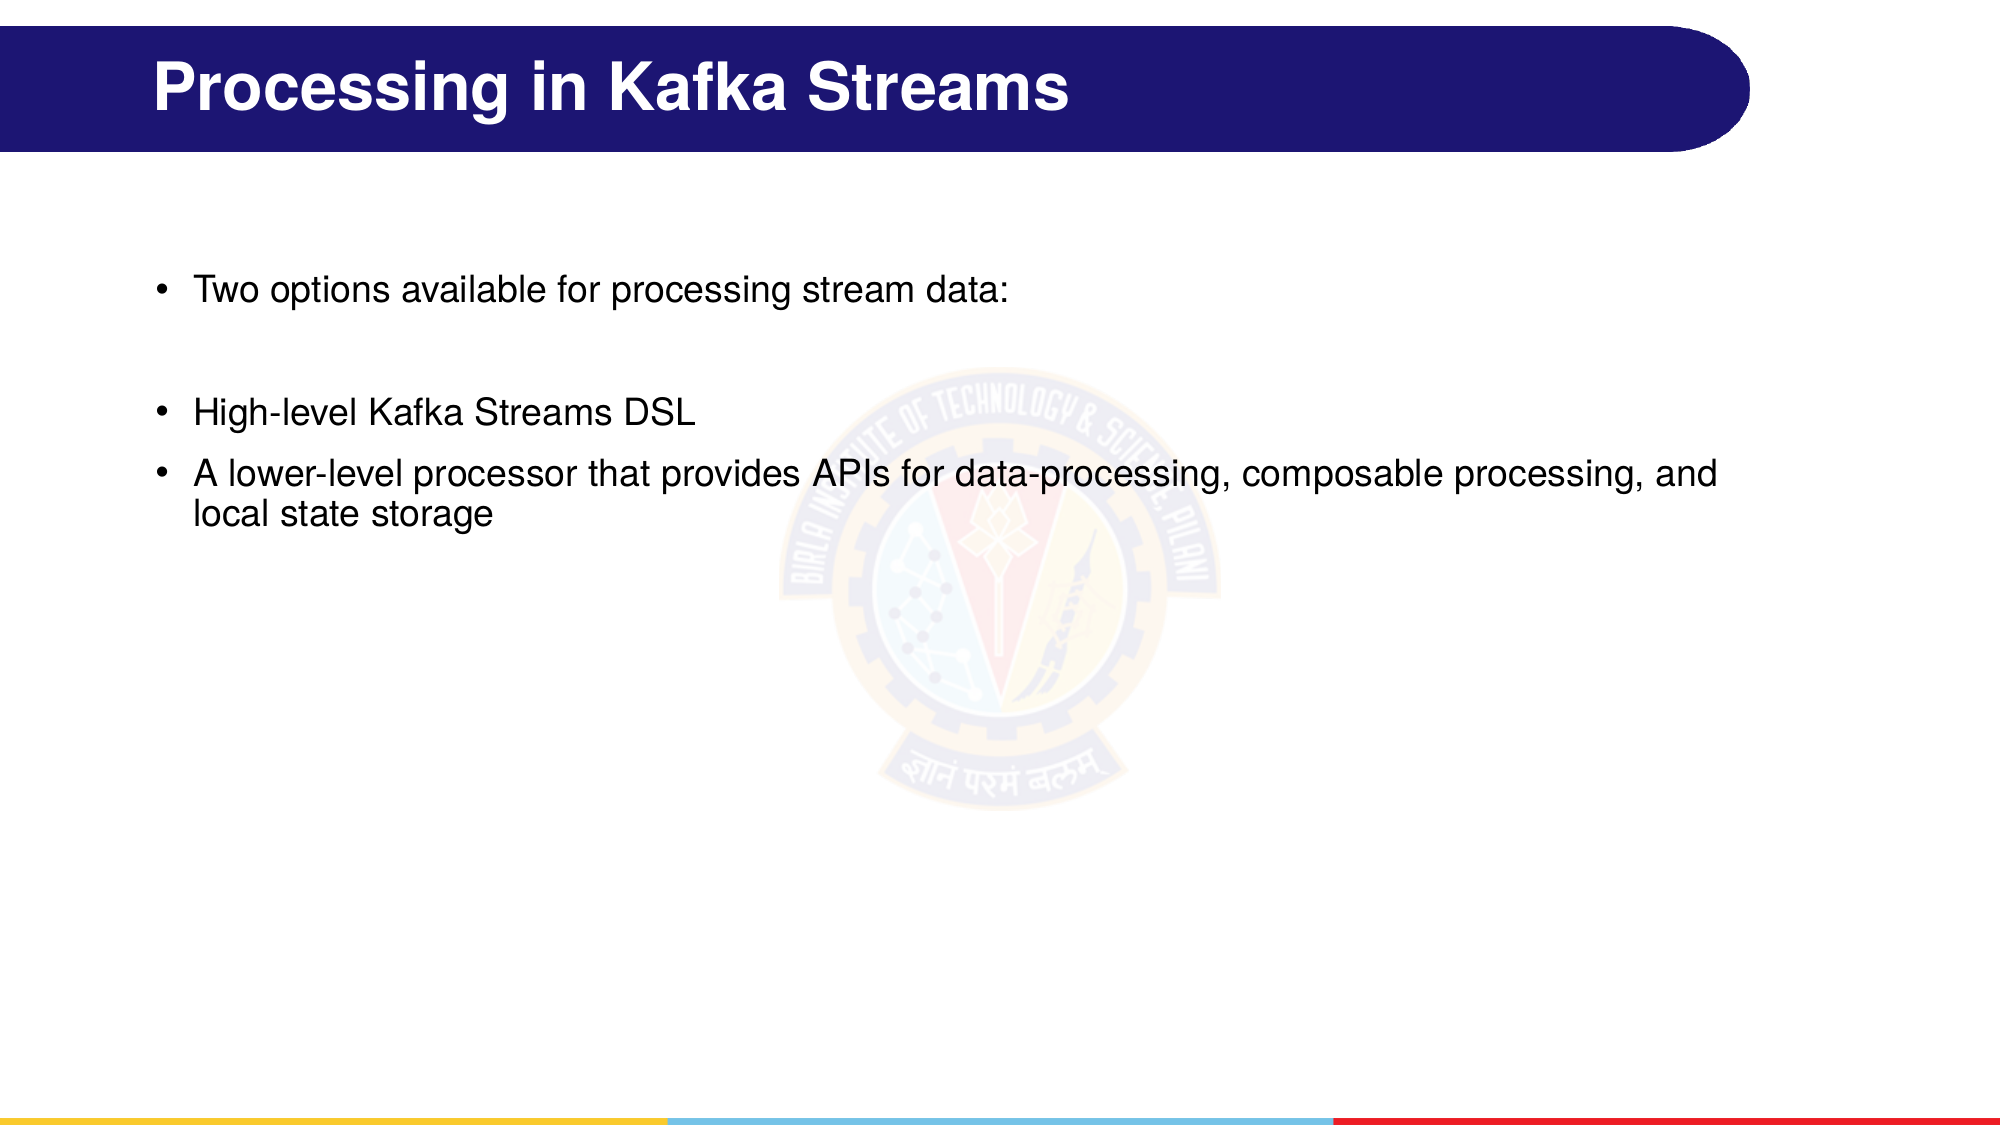

# Processing in Kafka Streams

Two options available for processing stream data:

High-level Kafka Streams DSL
A lower-level processor that provides APIs for data-processing, composable processing, and local state storage